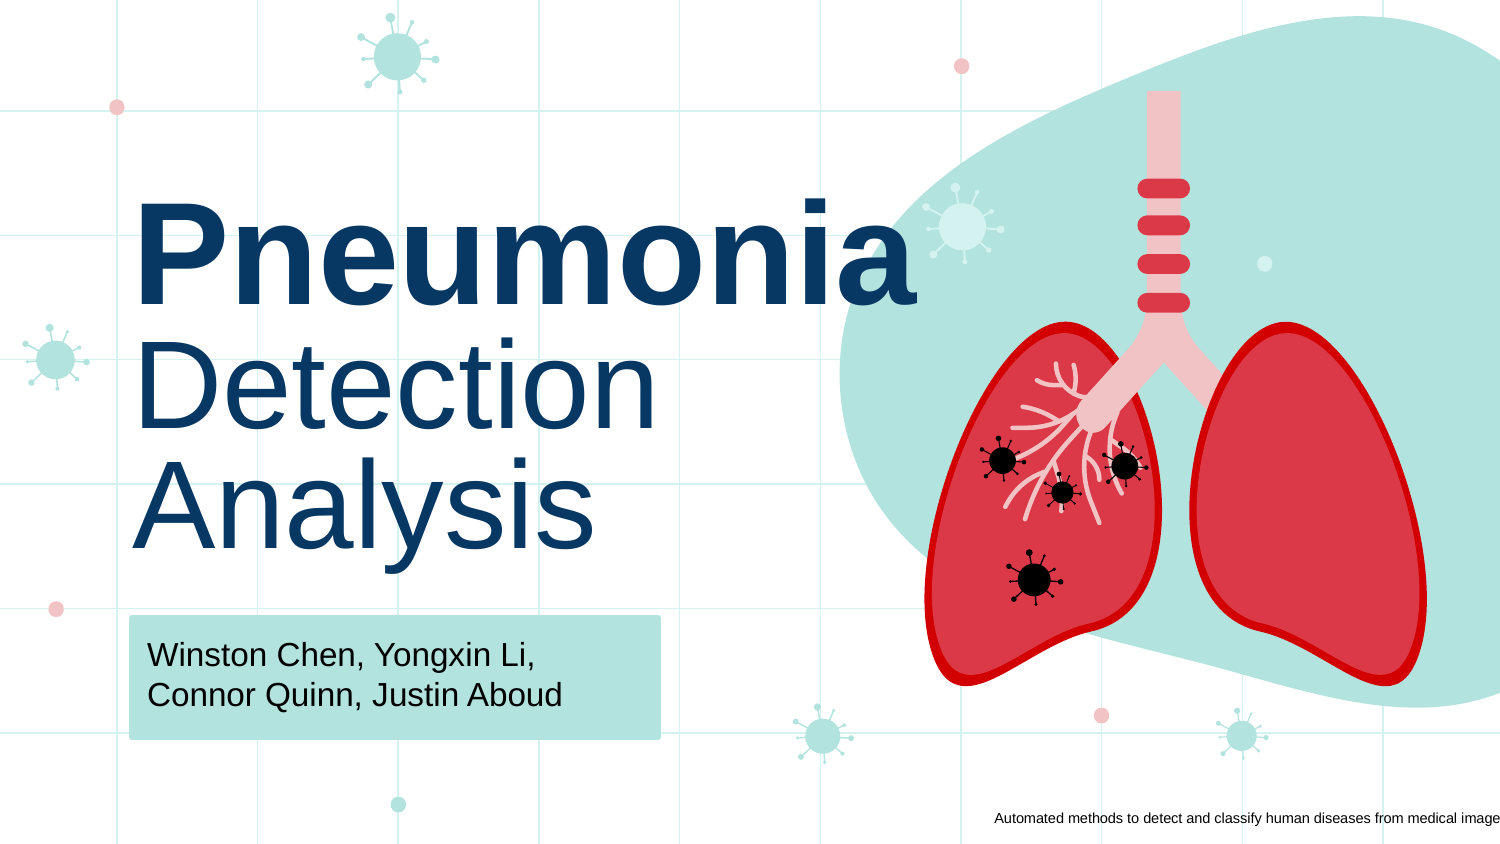

# Pneumonia
Detection Analysis

Winston Chen, Yongxin Li, Connor Quinn, Justin Aboud
Automated methods to detect and classify human diseases from medical images.